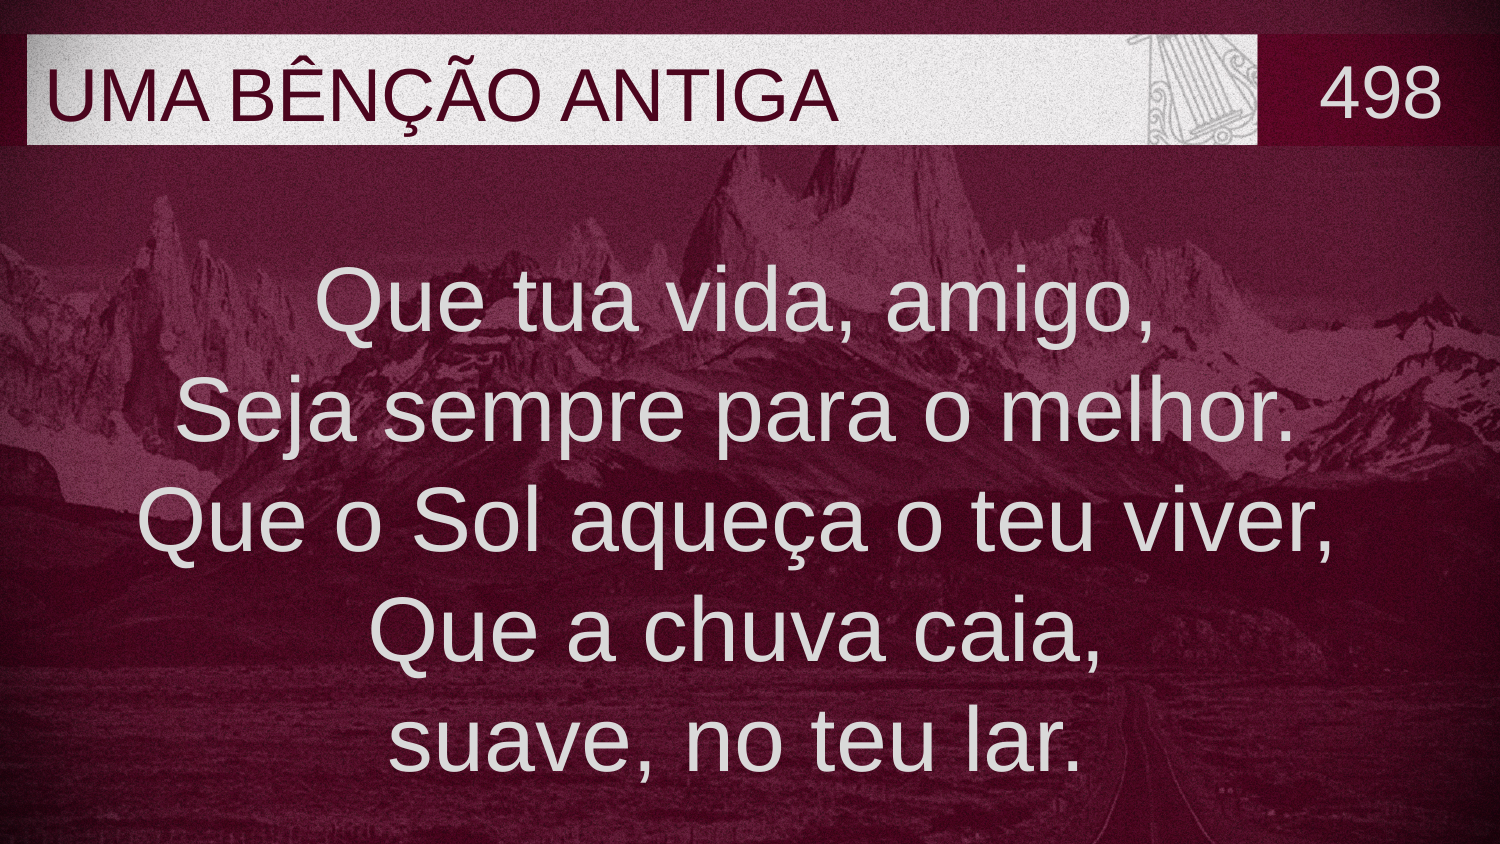

# UMA BÊNÇÃO ANTIGA
498
Que tua vida, amigo,
Seja sempre para o melhor.
Que o Sol aqueça o teu viver,
Que a chuva caia,
suave, no teu lar.